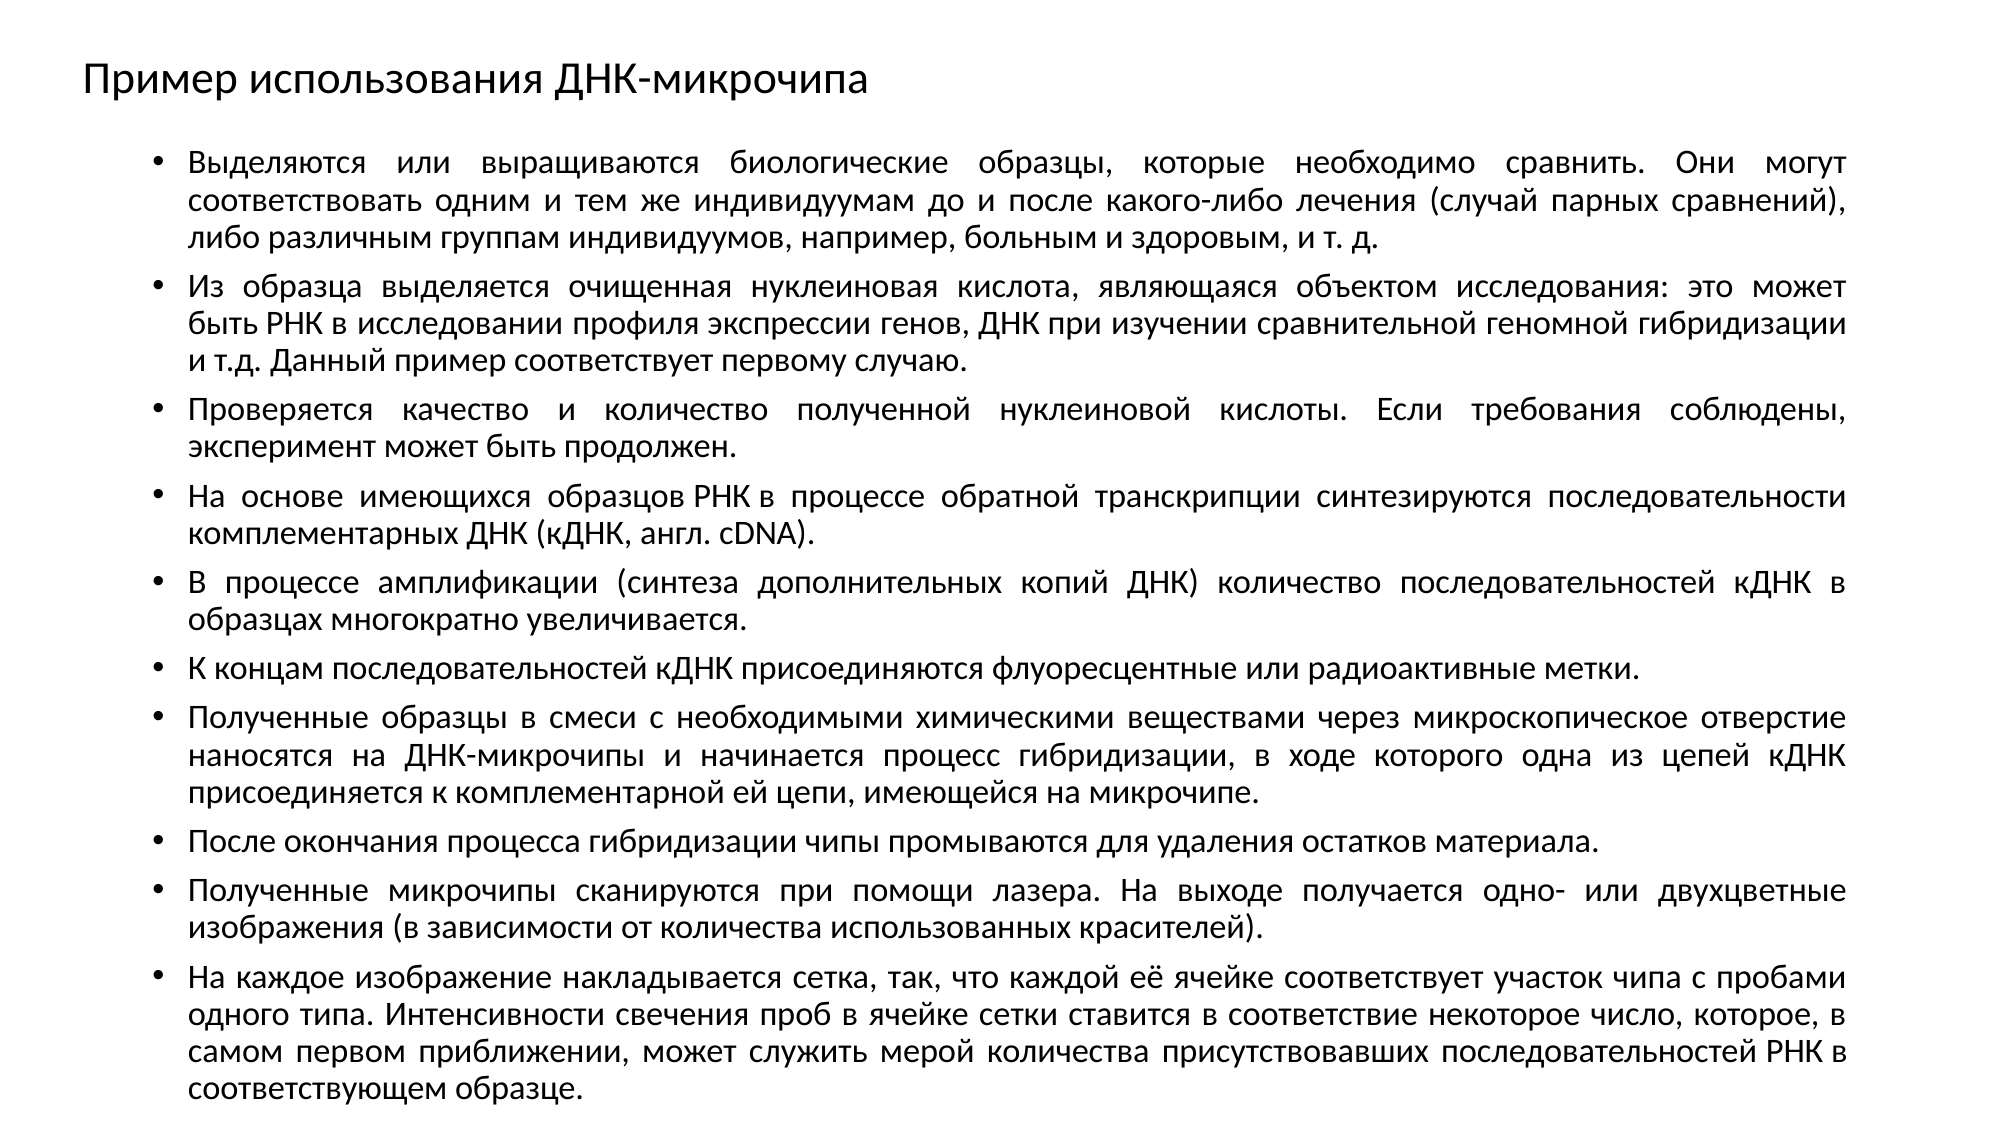

# Пример использования ДНК-микрочипа
Выделяются или выращиваются биологические образцы, которые необходимо сравнить. Они могут соответствовать одним и тем же индивидуумам до и после какого-либо лечения (случай парных сравнений), либо различным группам индивидуумов, например, больным и здоровым, и т. д.
Из образца выделяется очищенная нуклеиновая кислота, являющаяся объектом исследования: это может быть РНК в исследовании профиля экспрессии генов, ДНК при изучении сравнительной геномной гибридизации и т.д. Данный пример соответствует первому случаю.
Проверяется качество и количество полученной нуклеиновой кислоты. Если требования соблюдены, эксперимент может быть продолжен.
На основе имеющихся образцов РНК в процессе обратной транскрипции синтезируются последовательности комплементарных ДНК (кДНК, англ. cDNA).
В процессе амплификации (синтеза дополнительных копий ДНК) количество последовательностей кДНК в образцах многократно увеличивается.
К концам последовательностей кДНК присоединяются флуоресцентные или радиоактивные метки.
Полученные образцы в смеси с необходимыми химическими веществами через микроскопическое отверстие наносятся на ДНК-микрочипы и начинается процесс гибридизации, в ходе которого одна из цепей кДНК присоединяется к комплементарной ей цепи, имеющейся на микрочипе.
После окончания процесса гибридизации чипы промываются для удаления остатков материала.
Полученные микрочипы сканируются при помощи лазера. На выходе получается одно- или двухцветные изображения (в зависимости от количества использованных красителей).
На каждое изображение накладывается сетка, так, что каждой её ячейке соответствует участок чипа с пробами одного типа. Интенсивности свечения проб в ячейке сетки ставится в соответствие некоторое число, которое, в самом первом приближении, может служить мерой количества присутствовавших последовательностей РНК в соответствующем образце.